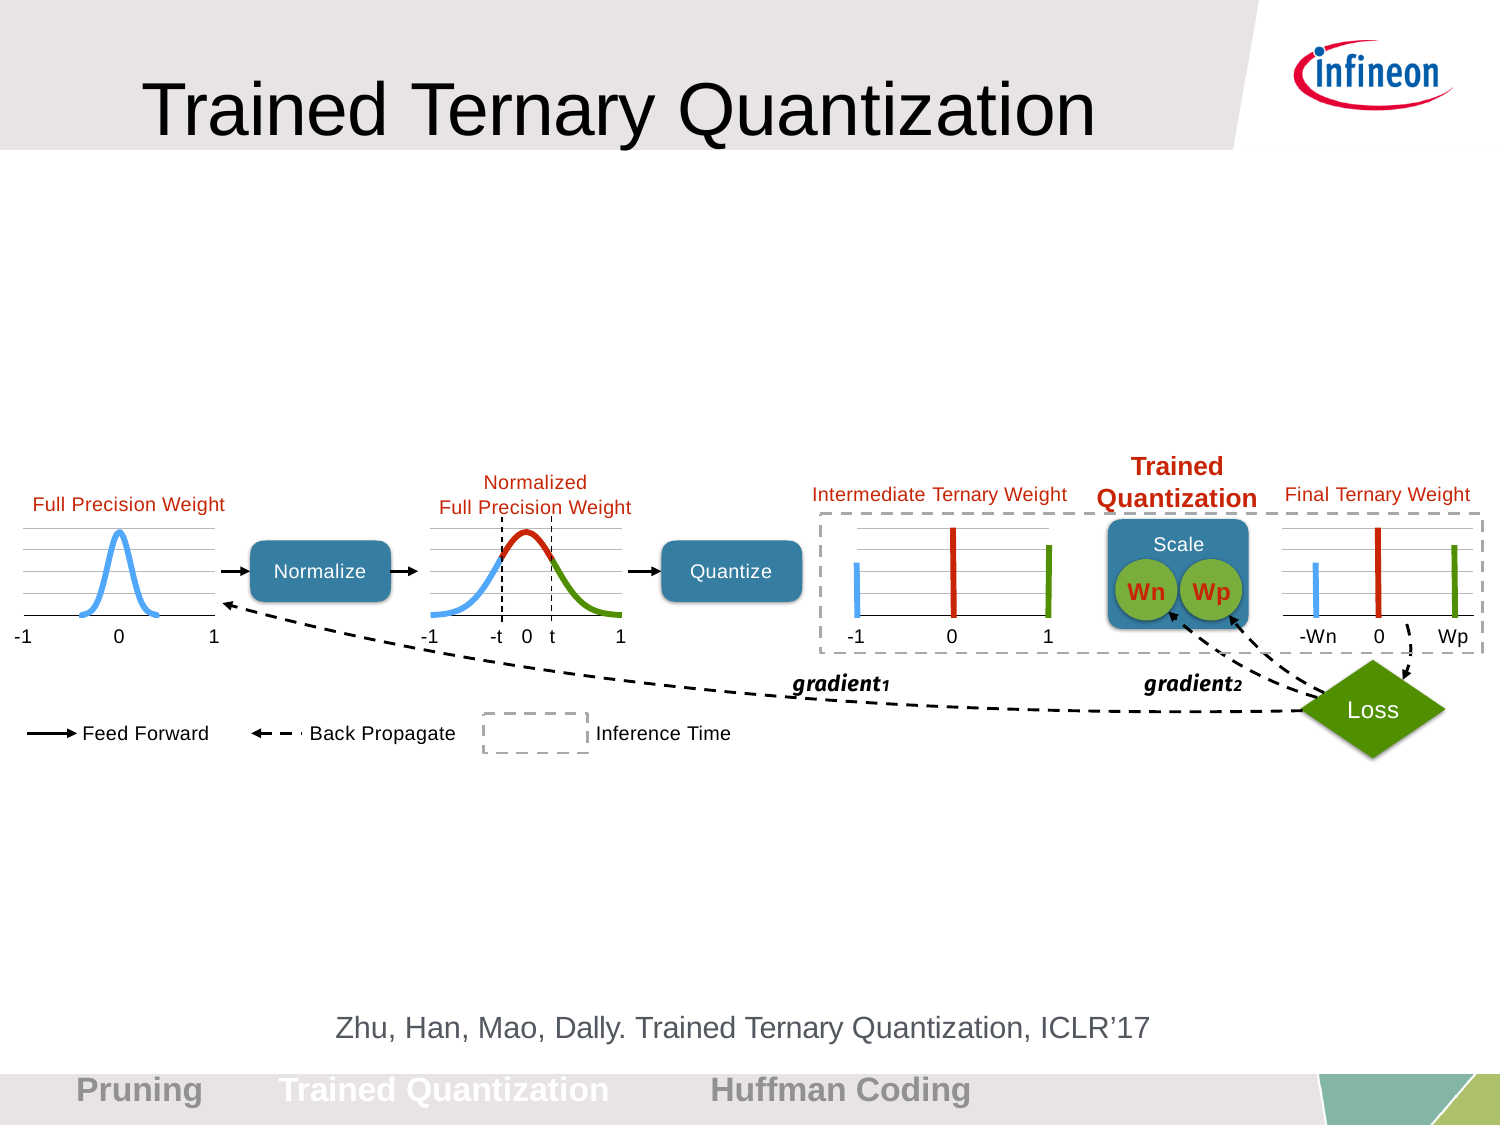

# Trained Ternary Quantization
Trained  Quantization
Normalized
Full Precision Weight
Intermediate Ternary Weight
Final Ternary Weight
Full Precision Weight

Scale

Wn	Wp

Normalize
Quantize

-1
0
1
-1
-t	0	t
1
-1
0
1
-Wn	0
Wp

gradient1
gradient2

Loss

Feed Forward
 	Back Propagate
Inference Time

Zhu, Han, Mao, Dally. Trained Ternary Quantization, ICLR’17
Trained Quantization	Huffman Coding
Pruning